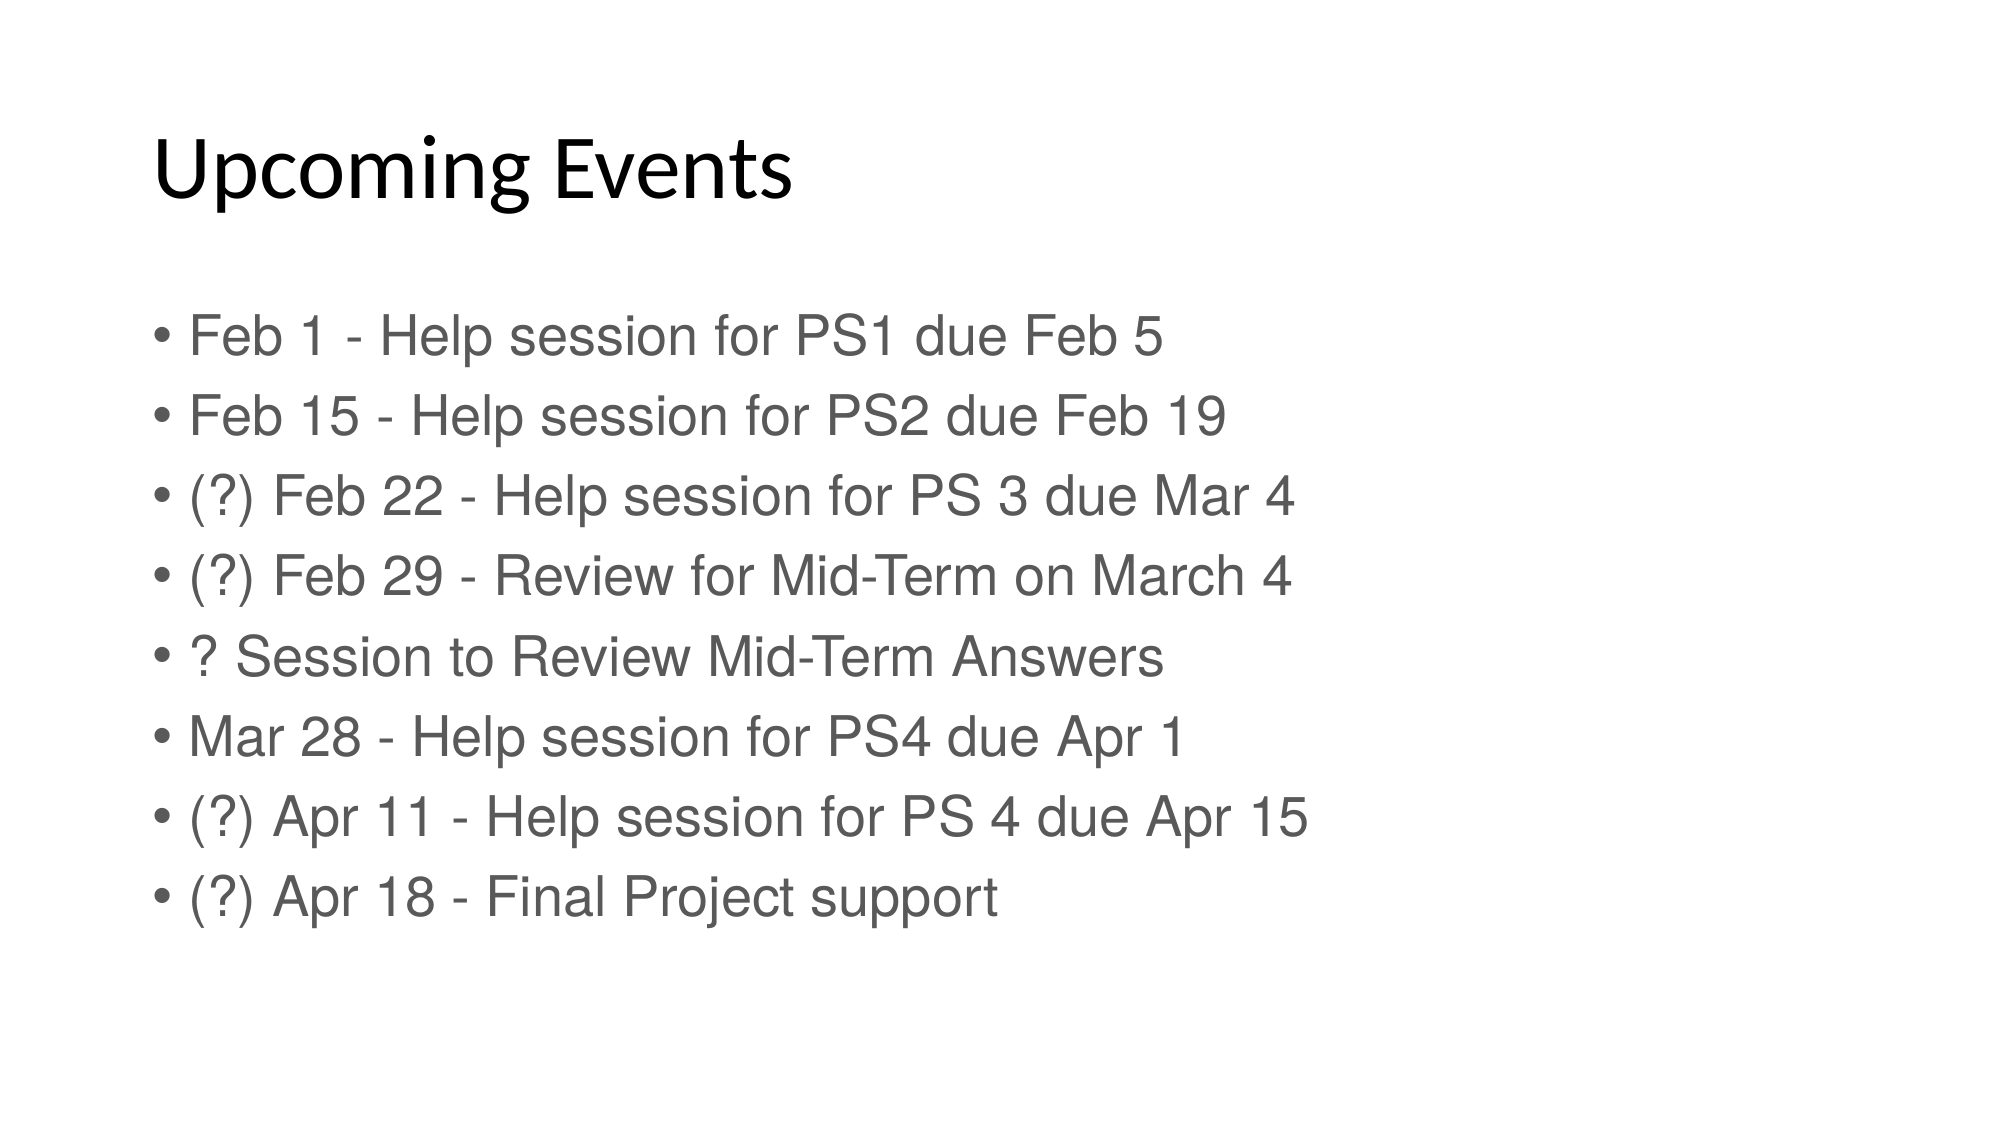

# Upcoming Events
Feb 1 - Help session for PS1 due Feb 5
Feb 15 - Help session for PS2 due Feb 19
(?) Feb 22 - Help session for PS 3 due Mar 4
(?) Feb 29 - Review for Mid-Term on March 4
? Session to Review Mid-Term Answers
Mar 28 - Help session for PS4 due Apr 1
(?) Apr 11 - Help session for PS 4 due Apr 15
(?) Apr 18 - Final Project support